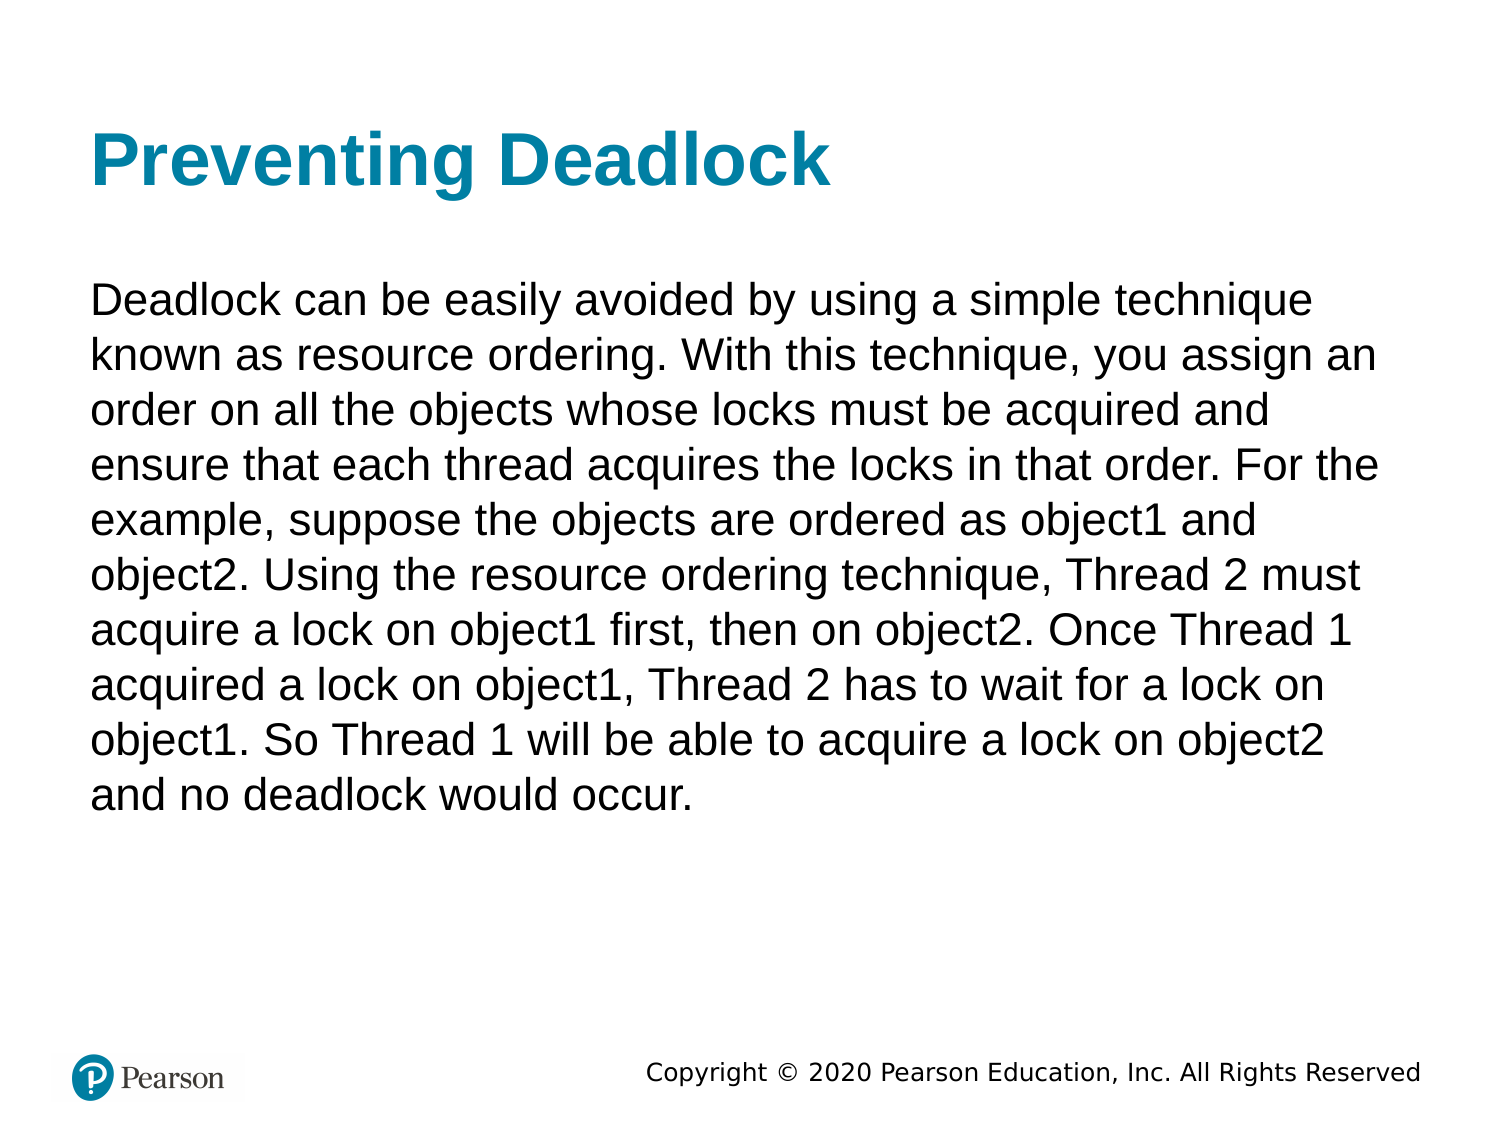

# Preventing Deadlock
Deadlock can be easily avoided by using a simple technique known as resource ordering. With this technique, you assign an order on all the objects whose locks must be acquired and ensure that each thread acquires the locks in that order. For the example, suppose the objects are ordered as object1 and object2. Using the resource ordering technique, Thread 2 must acquire a lock on object1 first, then on object2. Once Thread 1 acquired a lock on object1, Thread 2 has to wait for a lock on object1. So Thread 1 will be able to acquire a lock on object2 and no deadlock would occur.